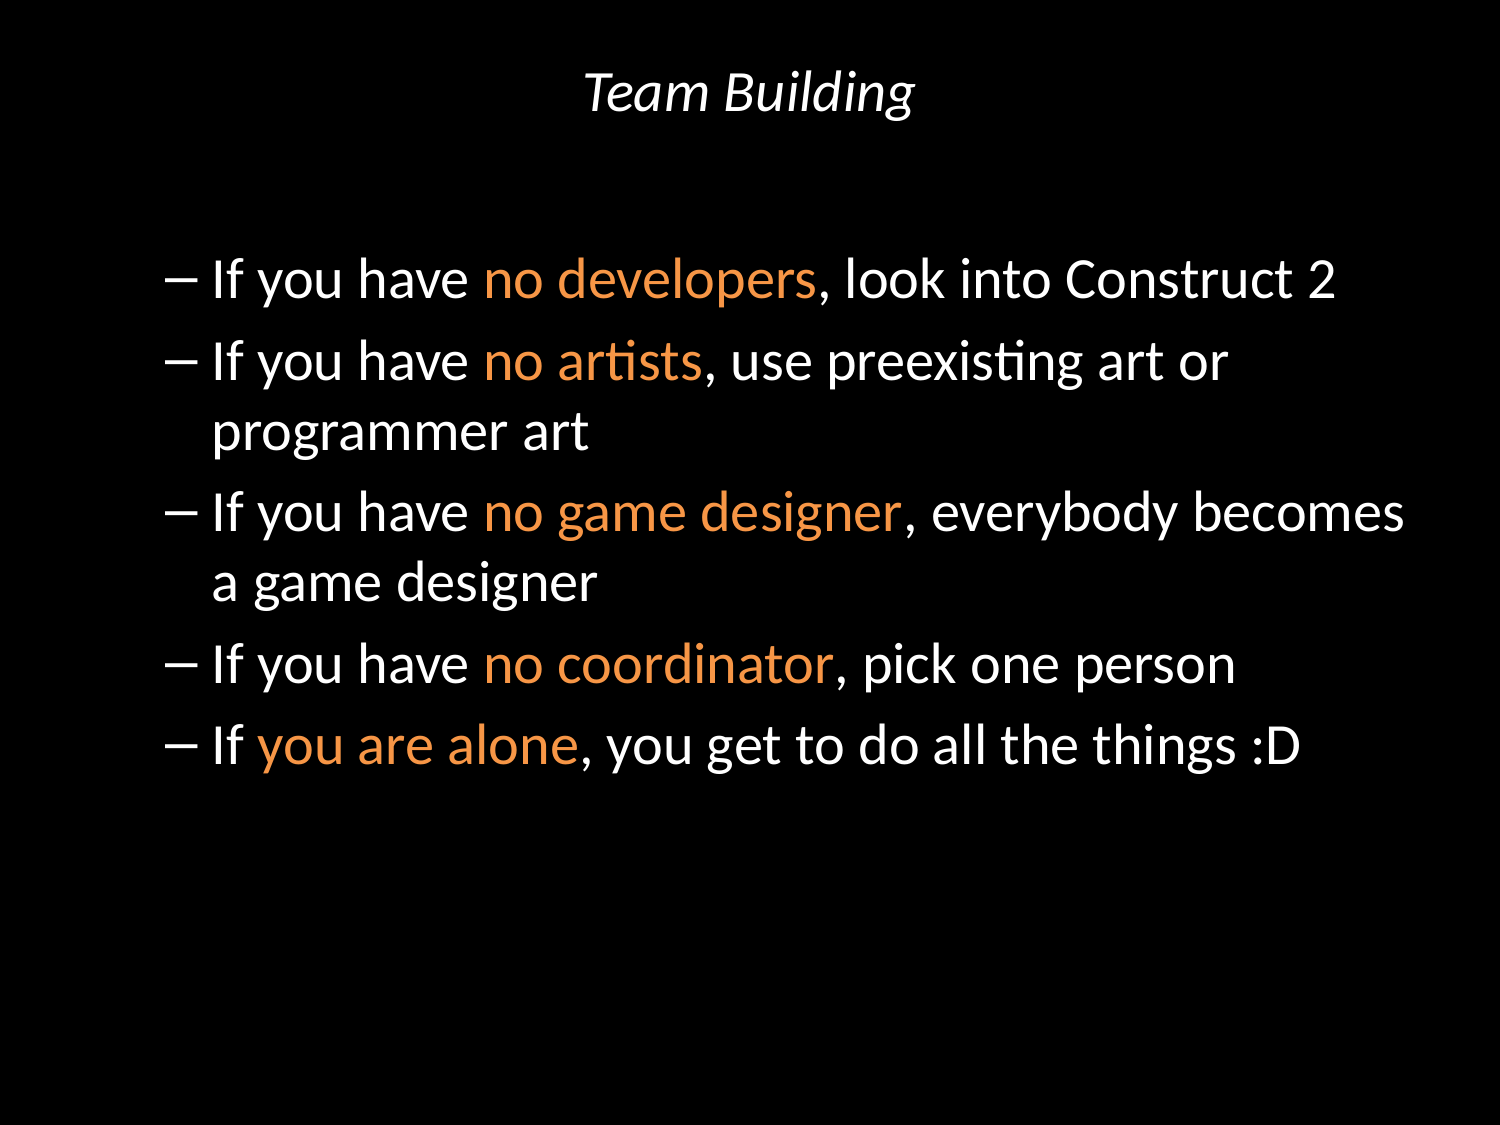

# Team Building
If you have no developers, look into Construct 2
If you have no artists, use preexisting art or programmer art
If you have no game designer, everybody becomes a game designer
If you have no coordinator, pick one person
If you are alone, you get to do all the things :D